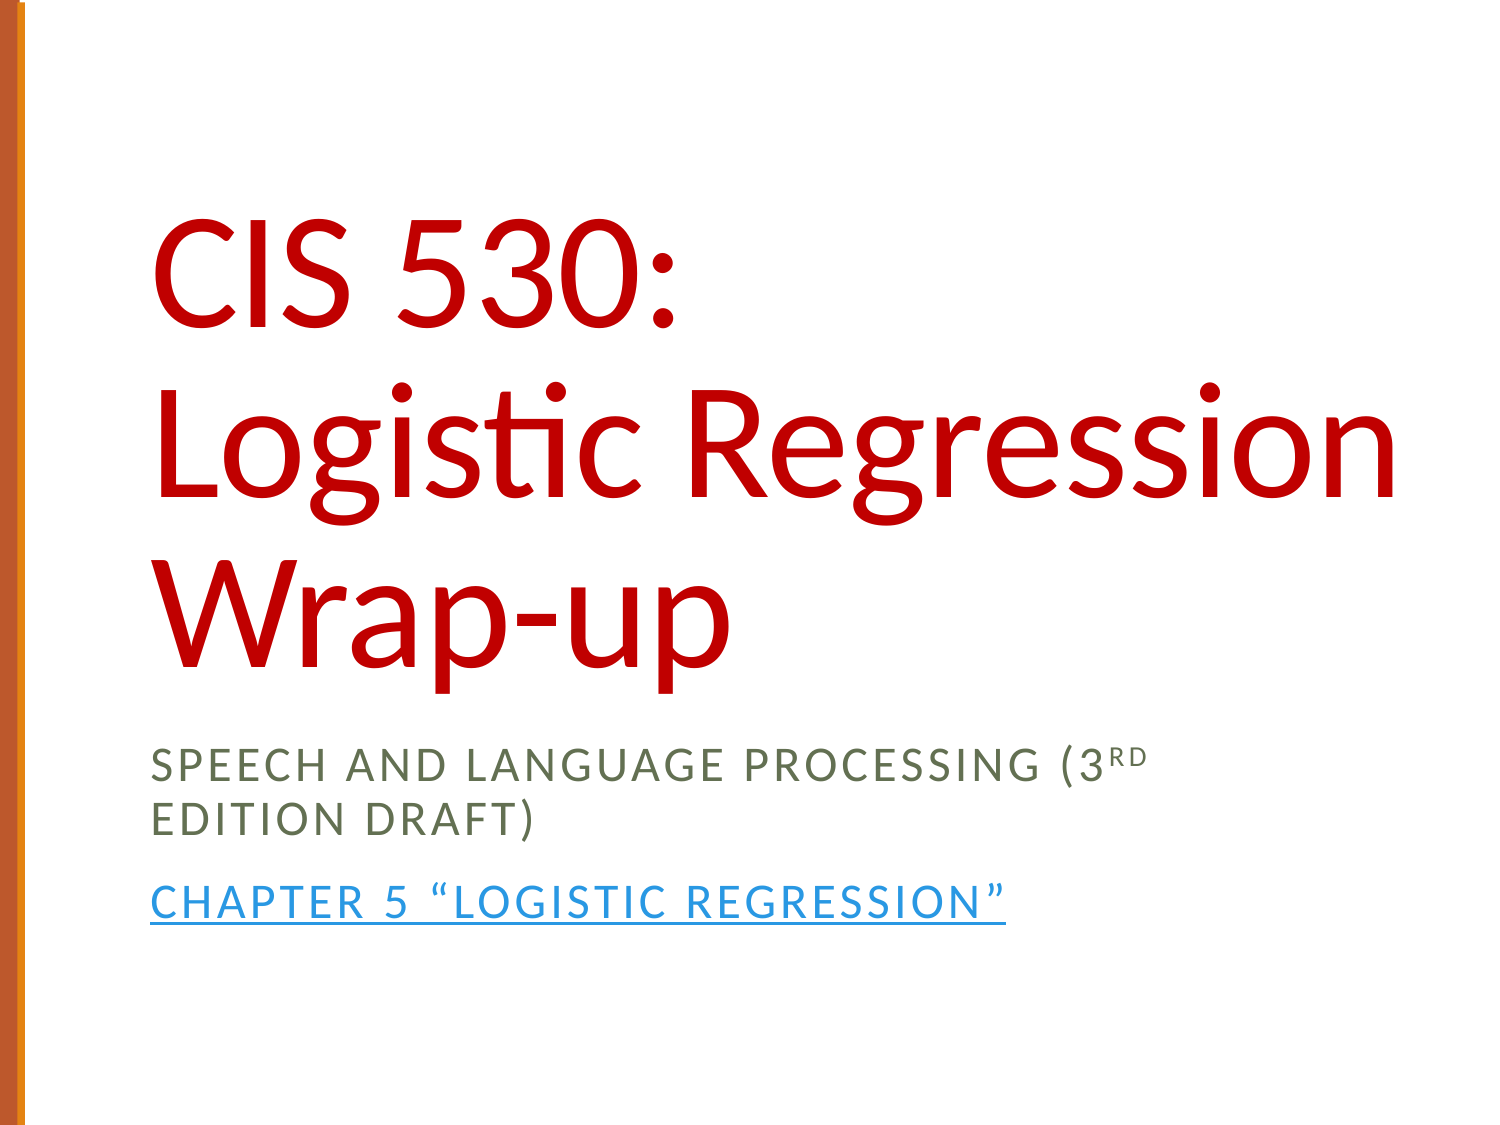

# CIS 530: Logistic Regression Wrap-up

Speech and Language Processing (3rd Edition draft)
Chapter 5 “Logistic Regression”